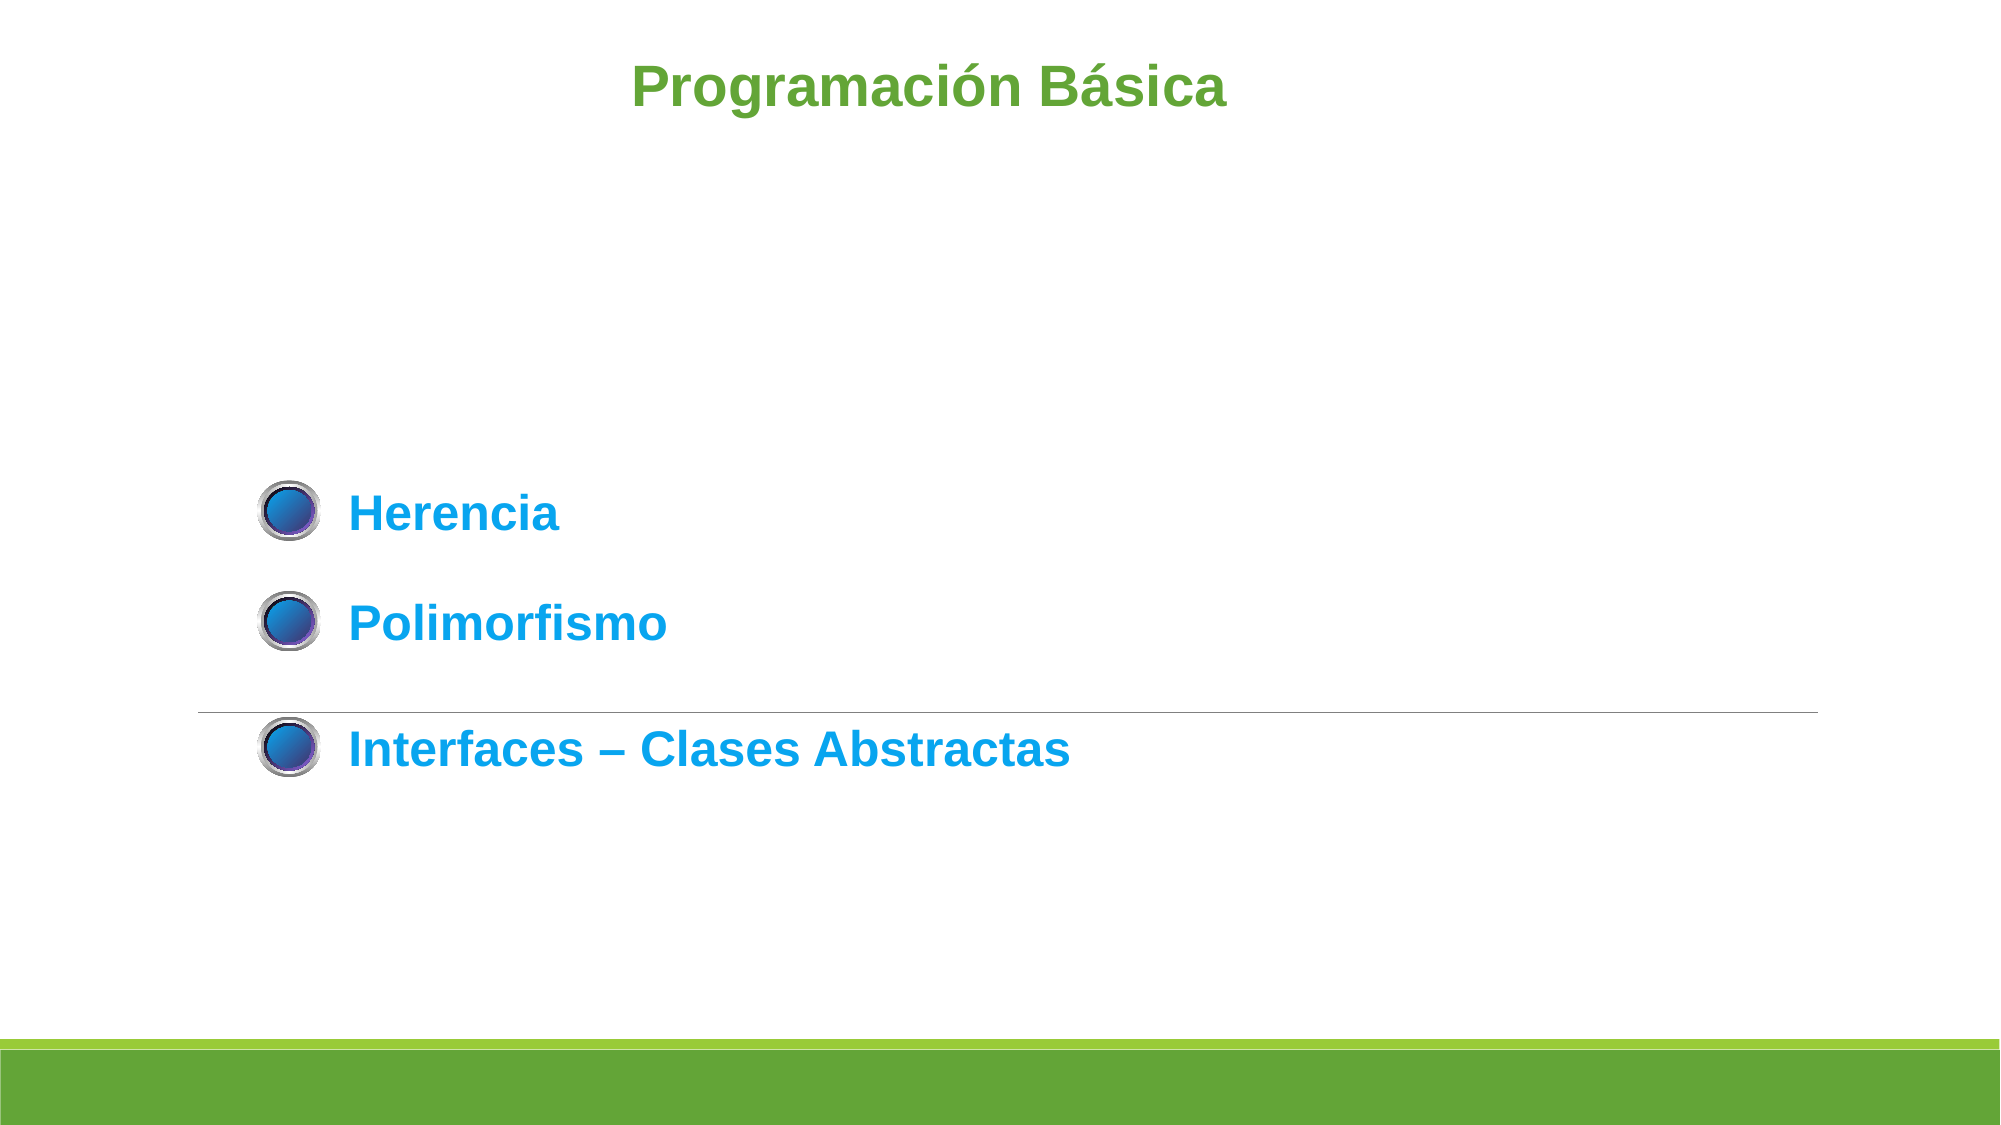

Programación Básica
Herencia

Polimorfismo

Interfaces – Clases Abstractas